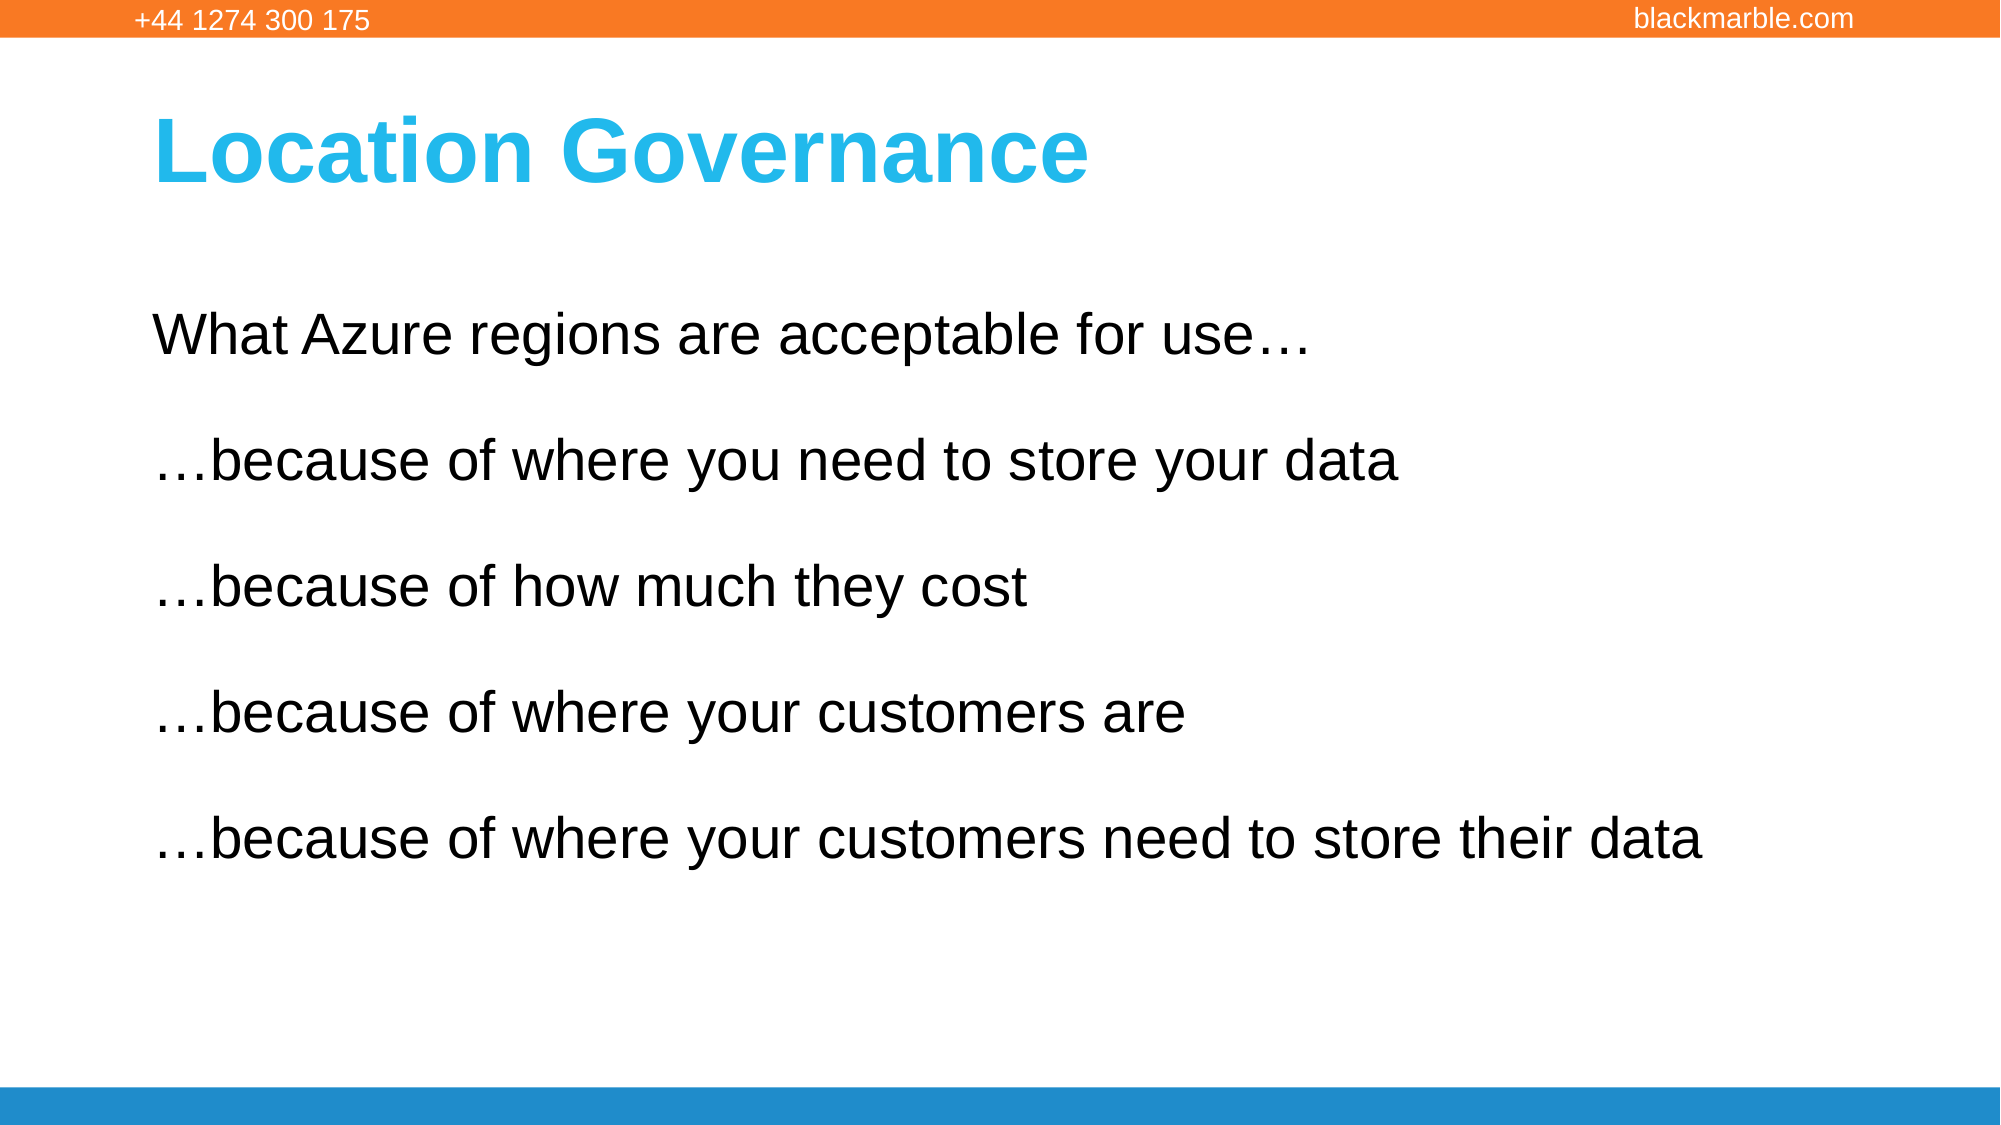

# Location Governance
What Azure regions are acceptable for use…
…because of where you need to store your data
…because of how much they cost
…because of where your customers are
…because of where your customers need to store their data